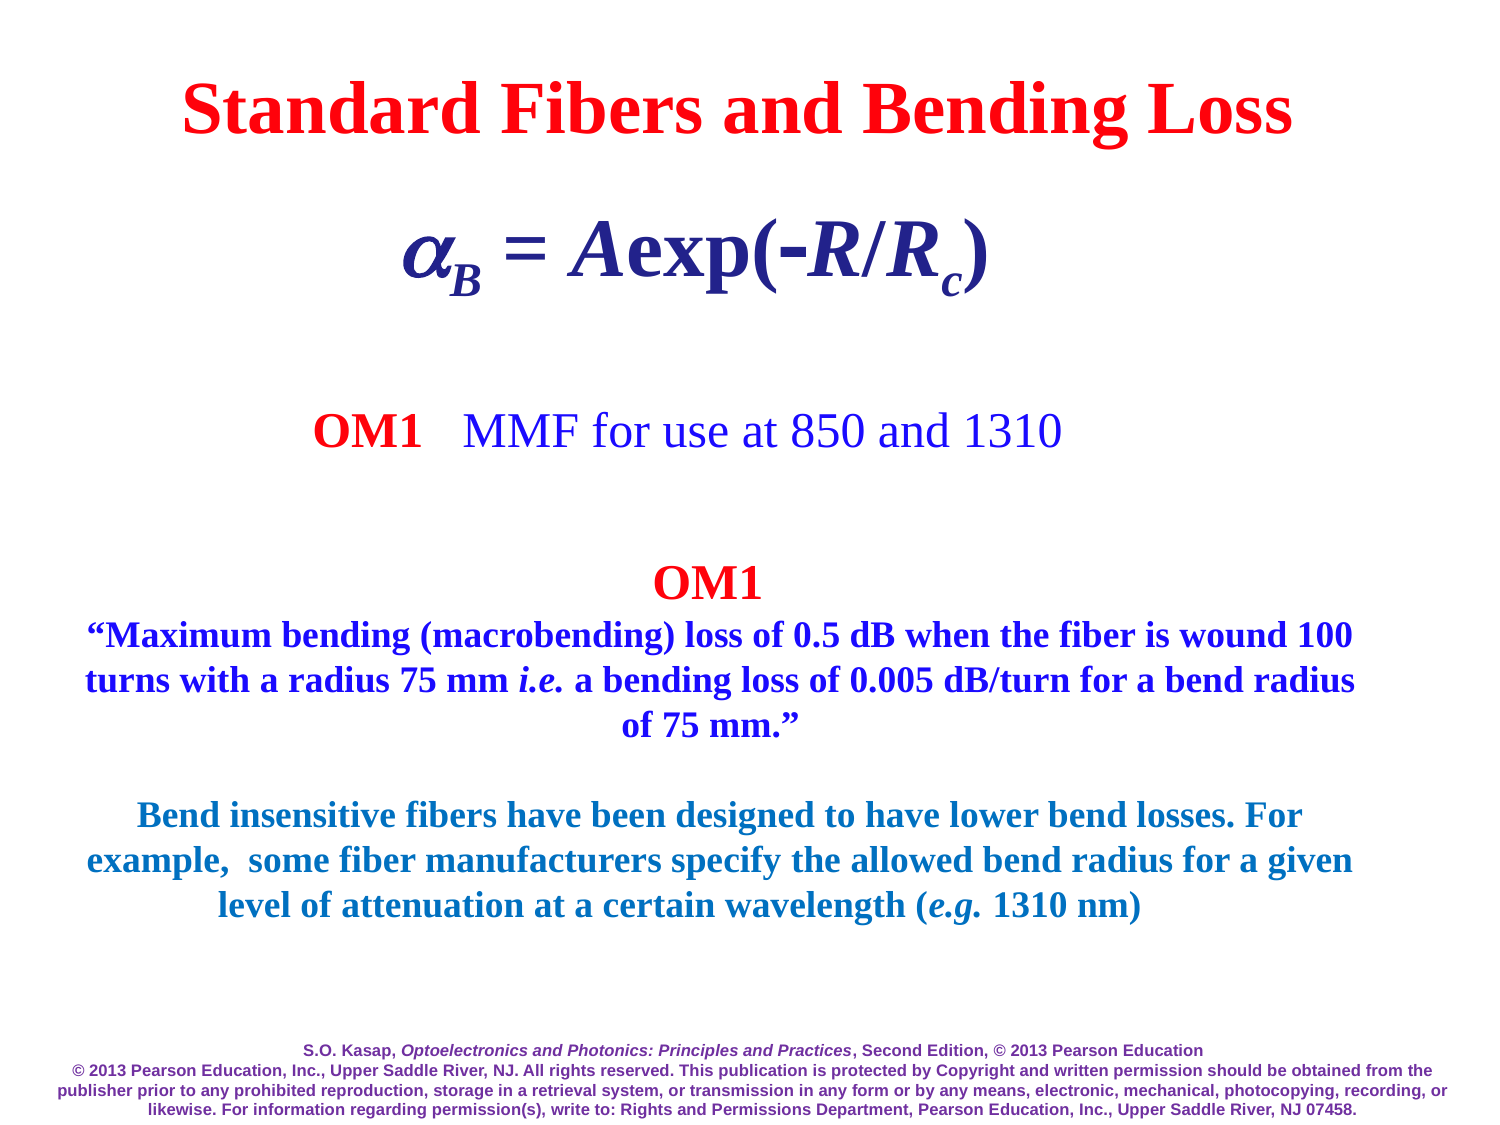

# Standard Fibers and Bending Loss
αB = Aexp(−R/Rc)
OM1 	MMF for use at 850 and 1310
OM1
“Maximum bending (macrobending) loss of 0.5 dB when the fiber is wound 100 turns with a radius 75 mm i.e. a bending loss of 0.005 dB/turn for a bend radius of 75 mm.”

Bend insensitive fibers have been designed to have lower bend losses. For example,  some fiber manufacturers specify the allowed bend radius for a given level of attenuation at a certain wavelength (e.g. 1310 nm)